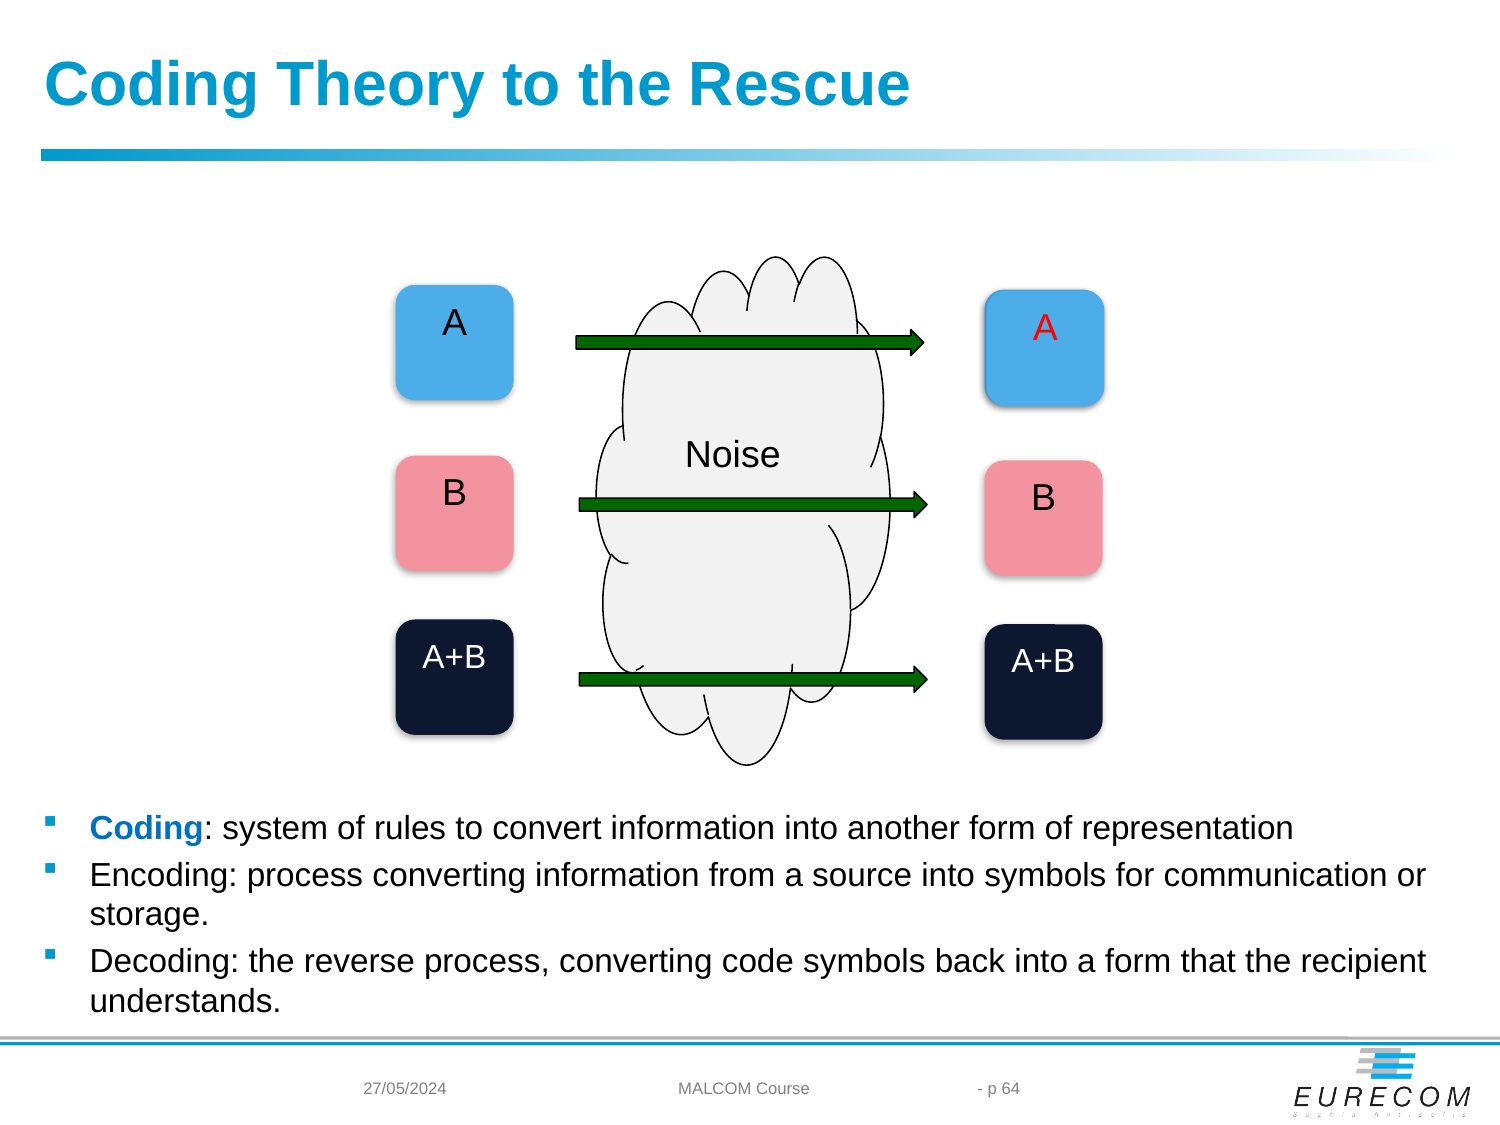

Coding Theory to the Rescue

Noise
A

?

A

B

B

A+B

A+B

Coding: system of rules to convert information into another form of representation
Encoding: process converting information from a source into symbols for communication or storage.
Decoding: the reverse process, converting code symbols back into a form that the recipient understands.

27/05/2024
MALCOM Course
- p 64